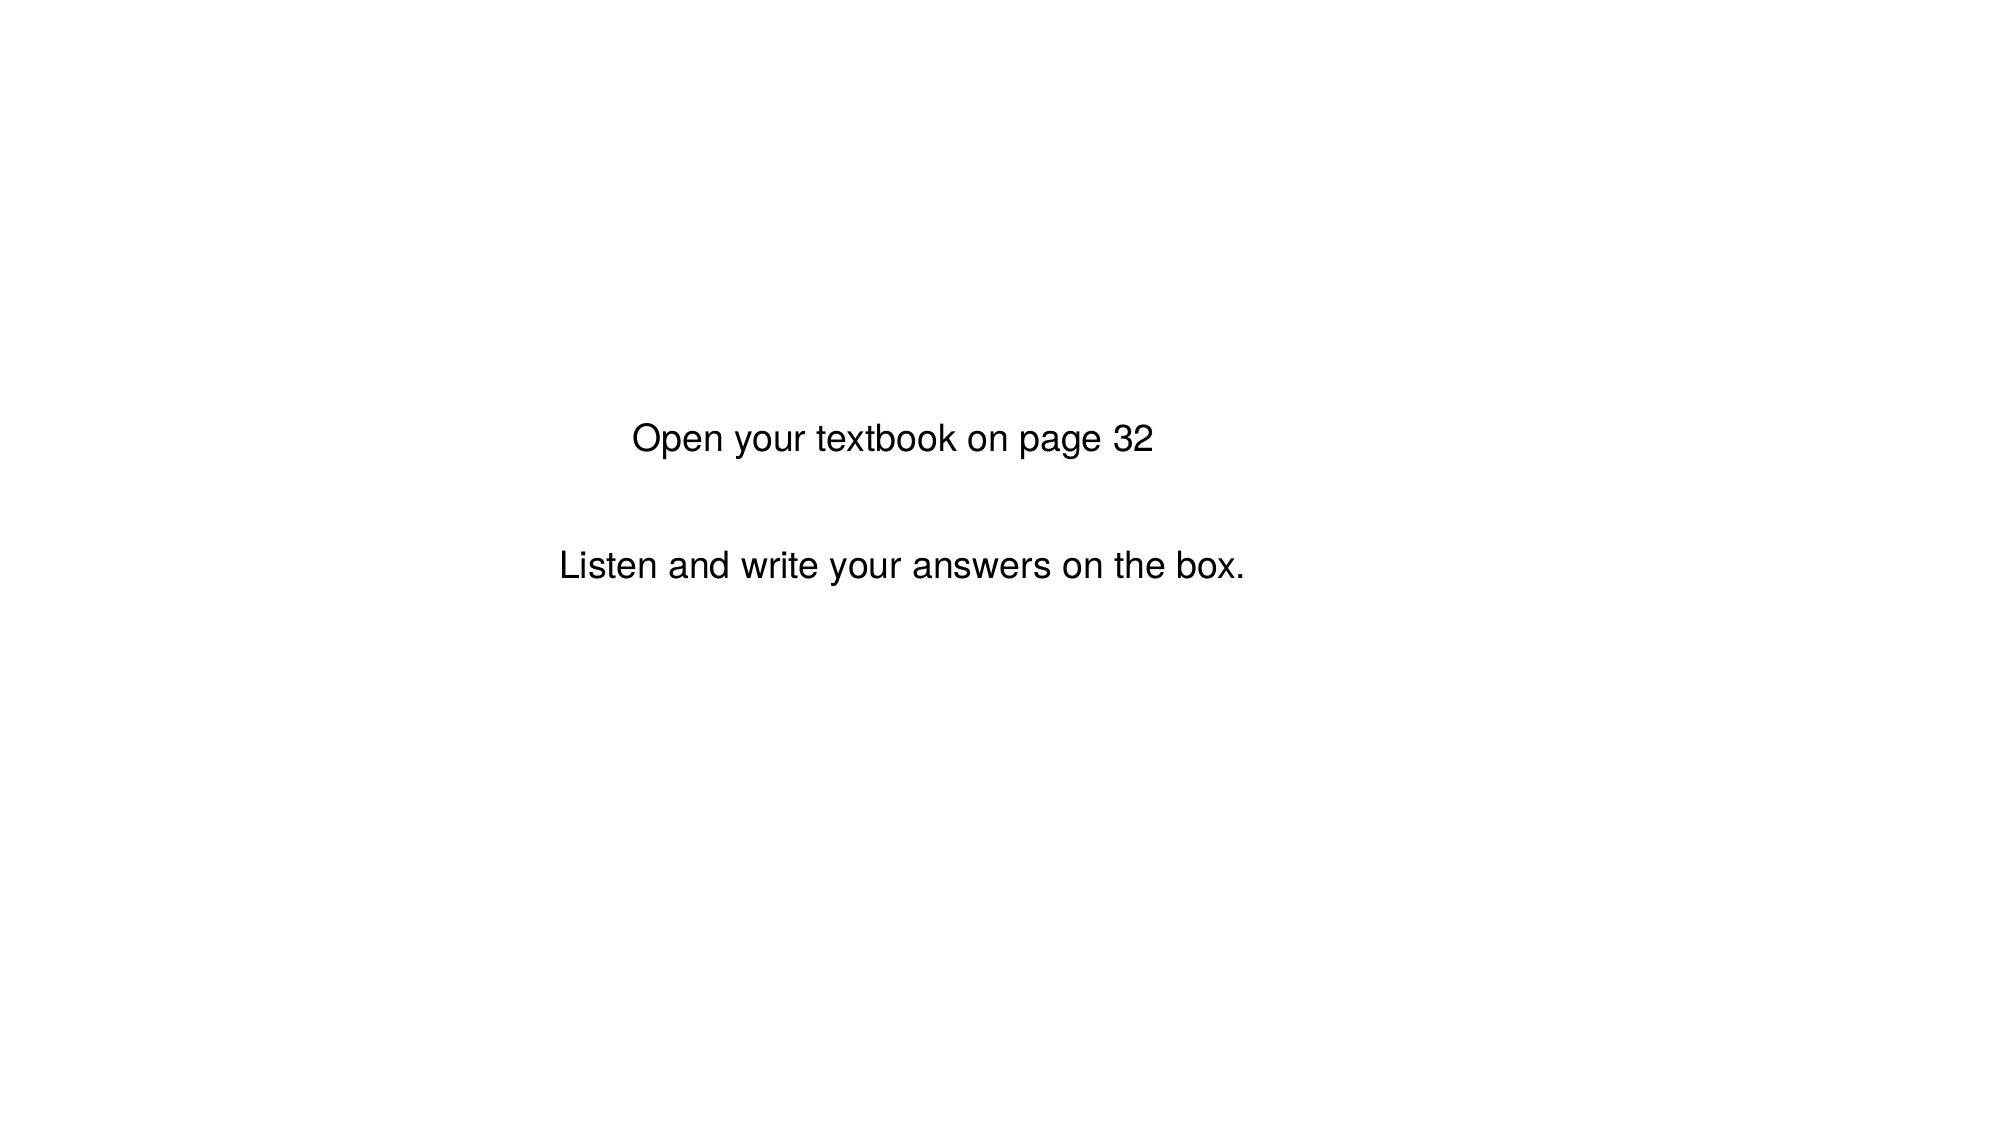

Open your textbook on page 32
Listen and write your answers on the box.